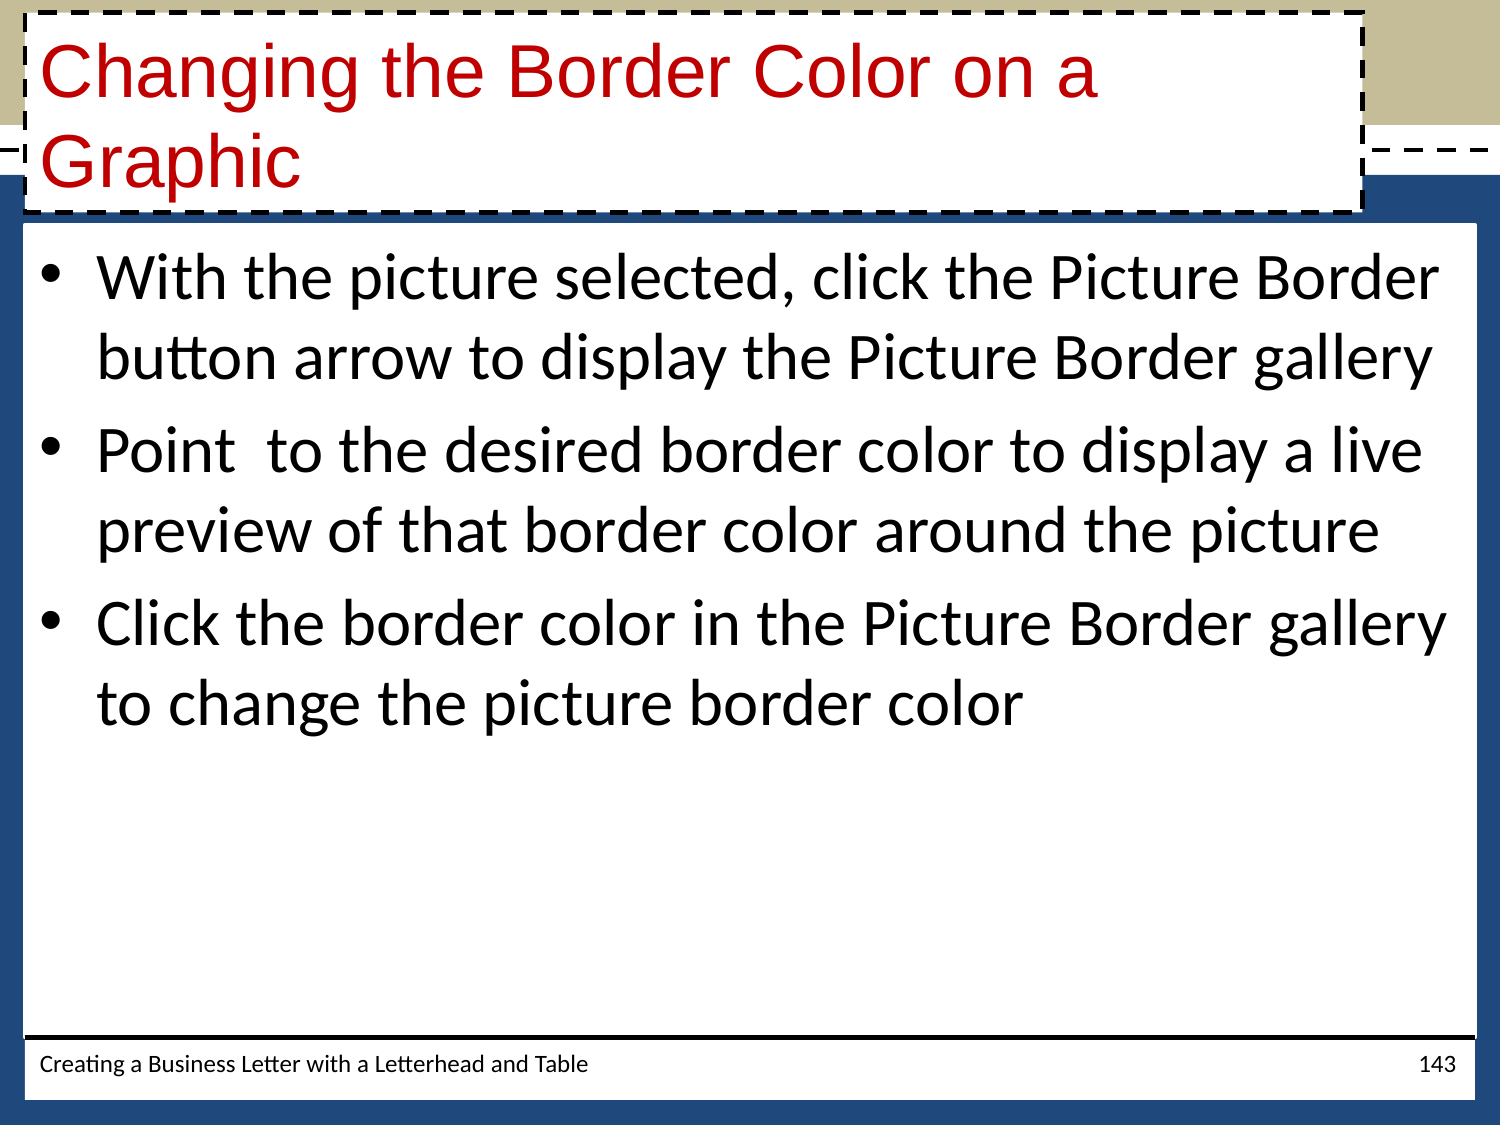

# Changing the Border Color on a Graphic
With the picture selected, click the Picture Border button arrow to display the Picture Border gallery
Point  to the desired border color to display a live preview of that border color around the picture
Click the border color in the Picture Border gallery to change the picture border color
Creating a Business Letter with a Letterhead and Table
143